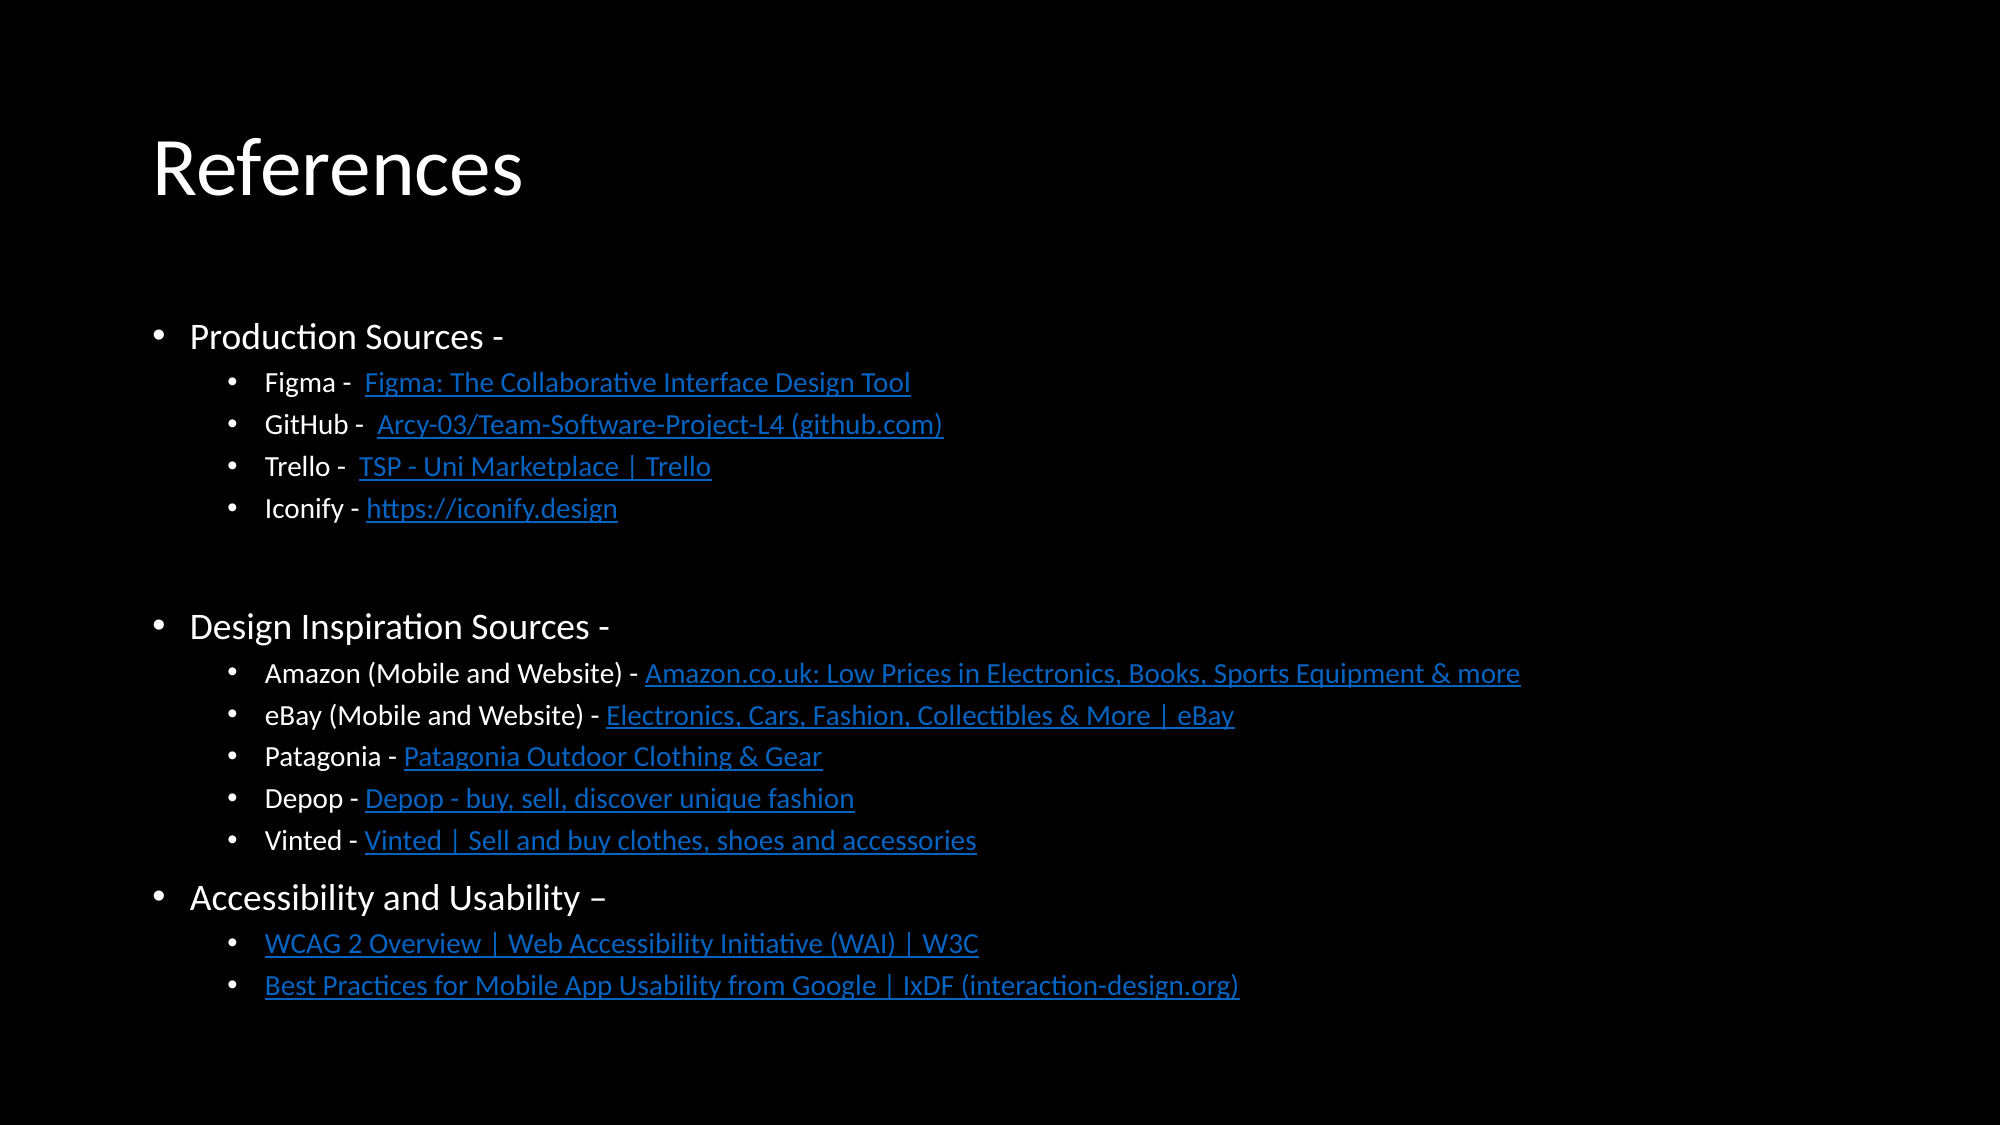

# References
Production Sources -
Figma -  Figma: The Collaborative Interface Design Tool
GitHub -  Arcy-03/Team-Software-Project-L4 (github.com)
Trello -  TSP - Uni Marketplace | Trello
Iconify - https://iconify.design

Design Inspiration Sources -
Amazon (Mobile and Website) - Amazon.co.uk: Low Prices in Electronics, Books, Sports Equipment & more
eBay (Mobile and Website) - Electronics, Cars, Fashion, Collectibles & More | eBay
Patagonia - Patagonia Outdoor Clothing & Gear
Depop - Depop - buy, sell, discover unique fashion
Vinted - Vinted | Sell and buy clothes, shoes and accessories
Accessibility and Usability –
WCAG 2 Overview | Web Accessibility Initiative (WAI) | W3C
Best Practices for Mobile App Usability from Google | IxDF (interaction-design.org)